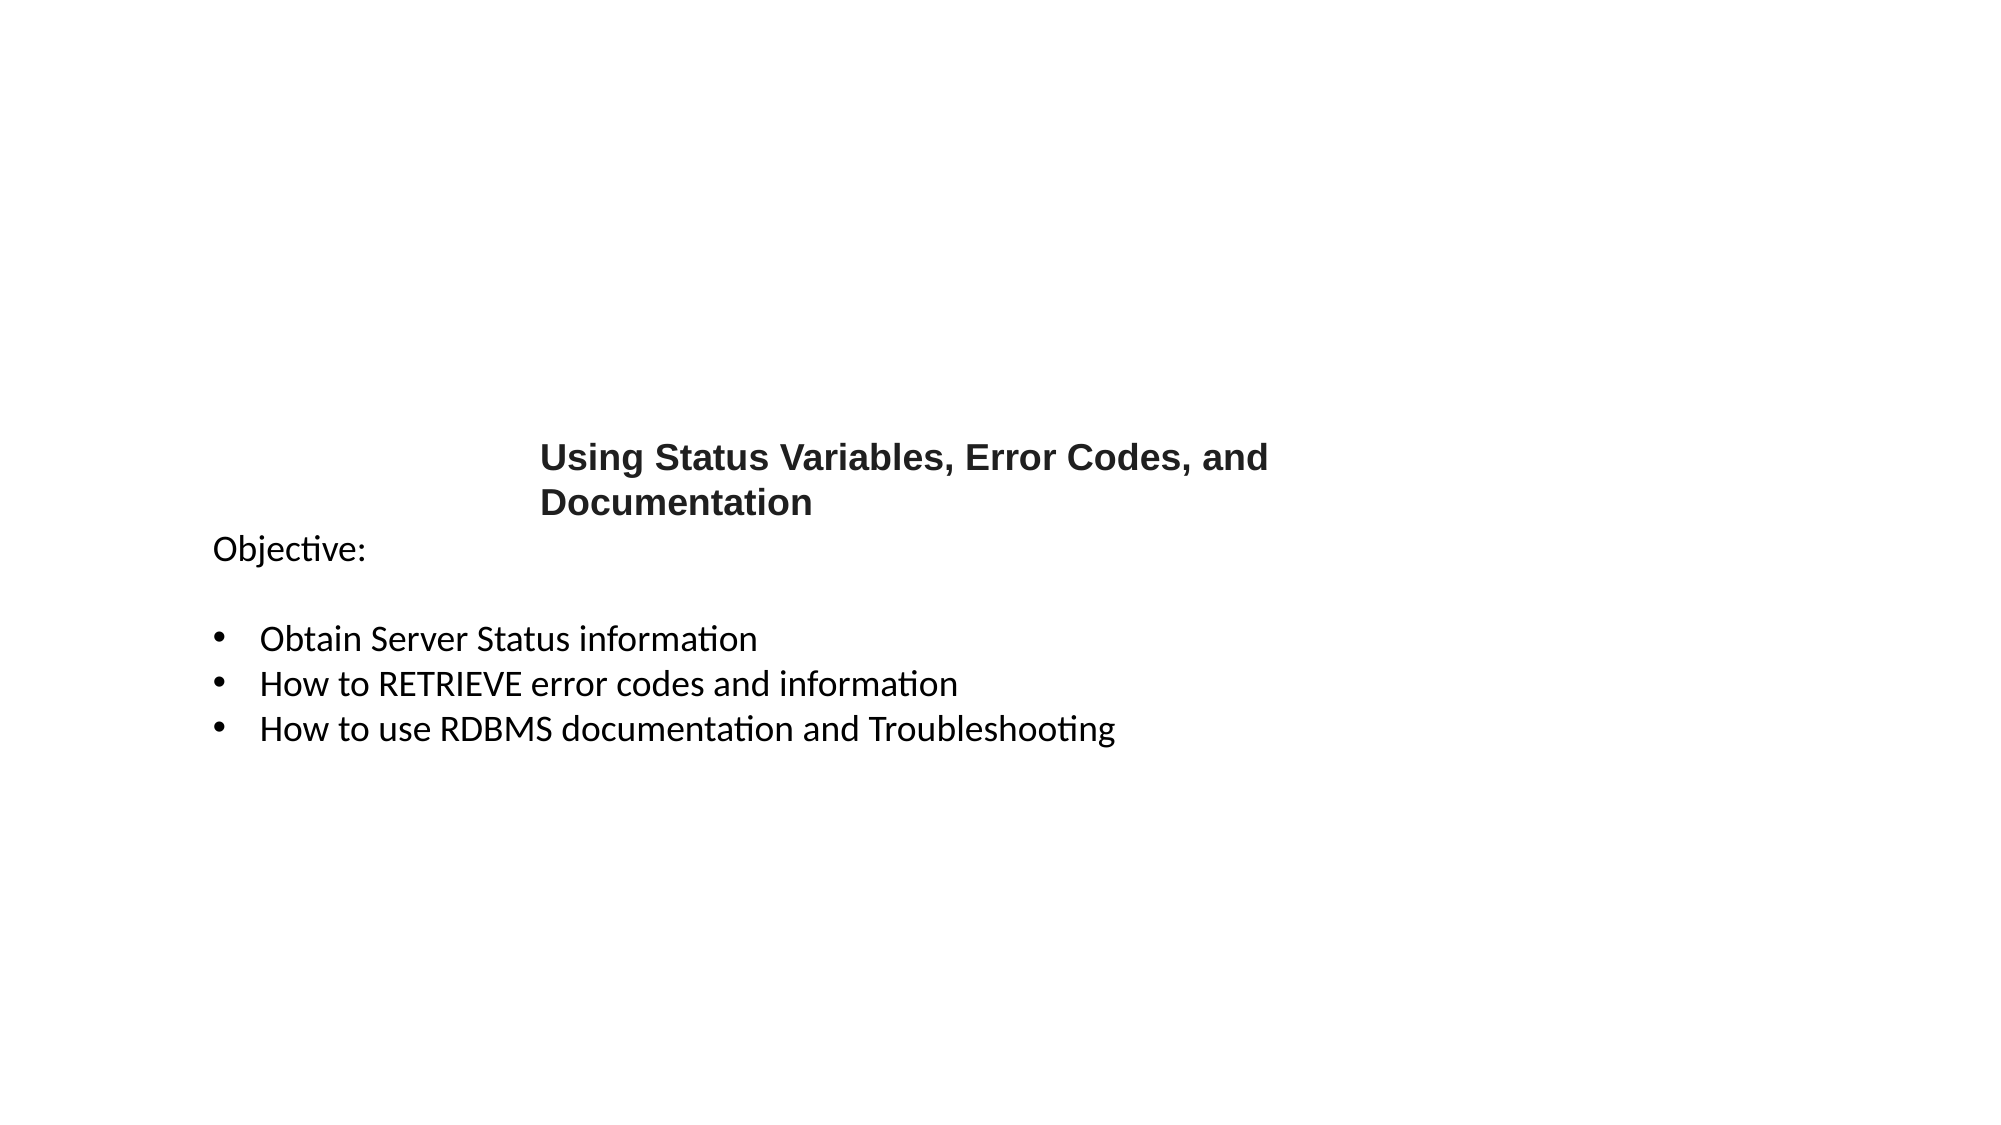

Using Status Variables, Error Codes, and Documentation
Objective:

Obtain Server Status information
How to RETRIEVE error codes and information
How to use RDBMS documentation and Troubleshooting